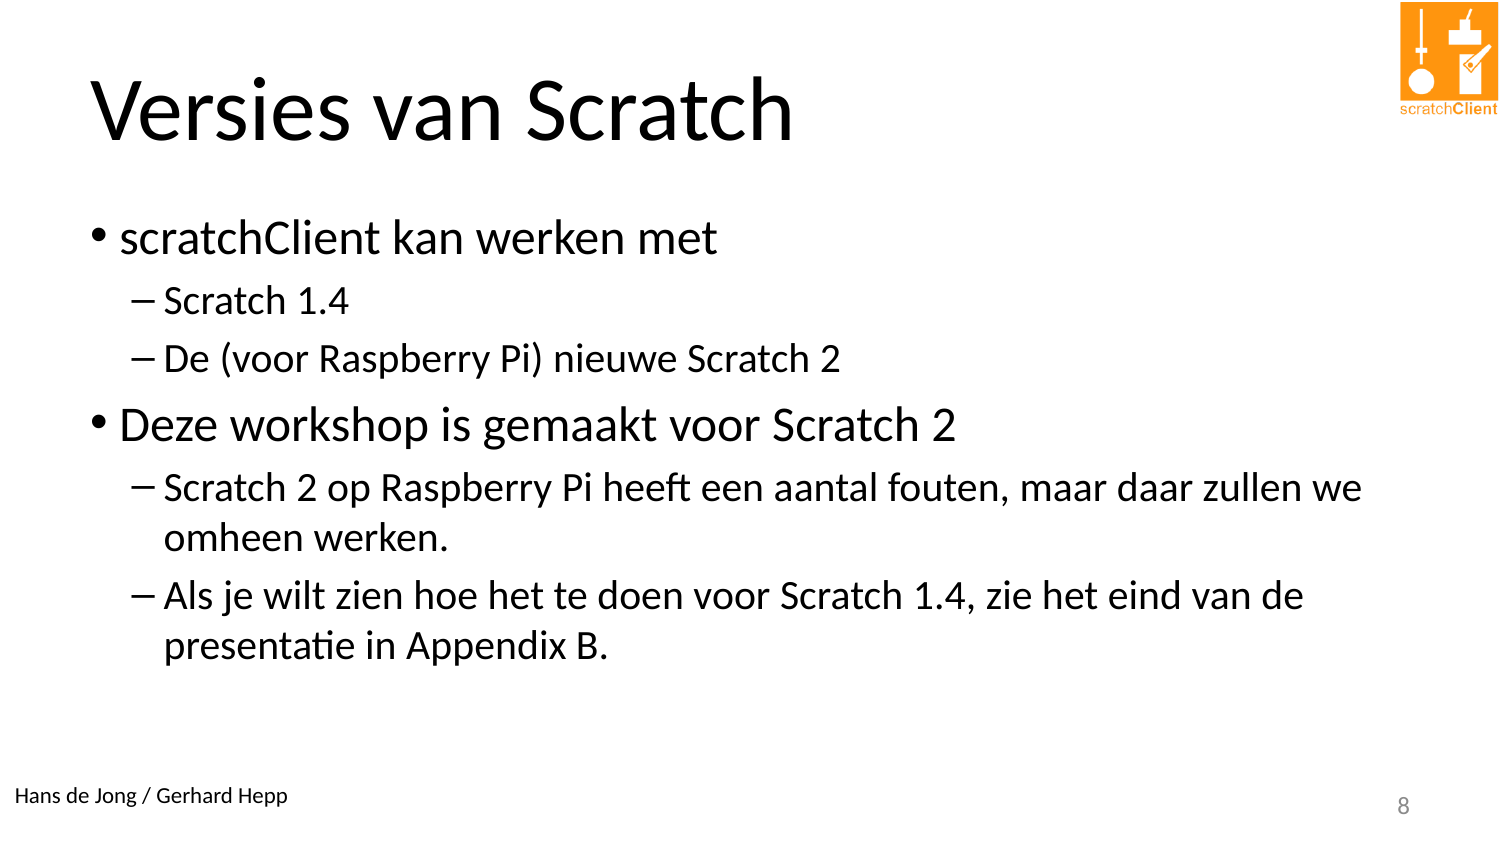

# Versies van Scratch
scratchClient kan werken met
Scratch 1.4
De (voor Raspberry Pi) nieuwe Scratch 2
Deze workshop is gemaakt voor Scratch 2
Scratch 2 op Raspberry Pi heeft een aantal fouten, maar daar zullen we omheen werken.
Als je wilt zien hoe het te doen voor Scratch 1.4, zie het eind van de presentatie in Appendix B.
8